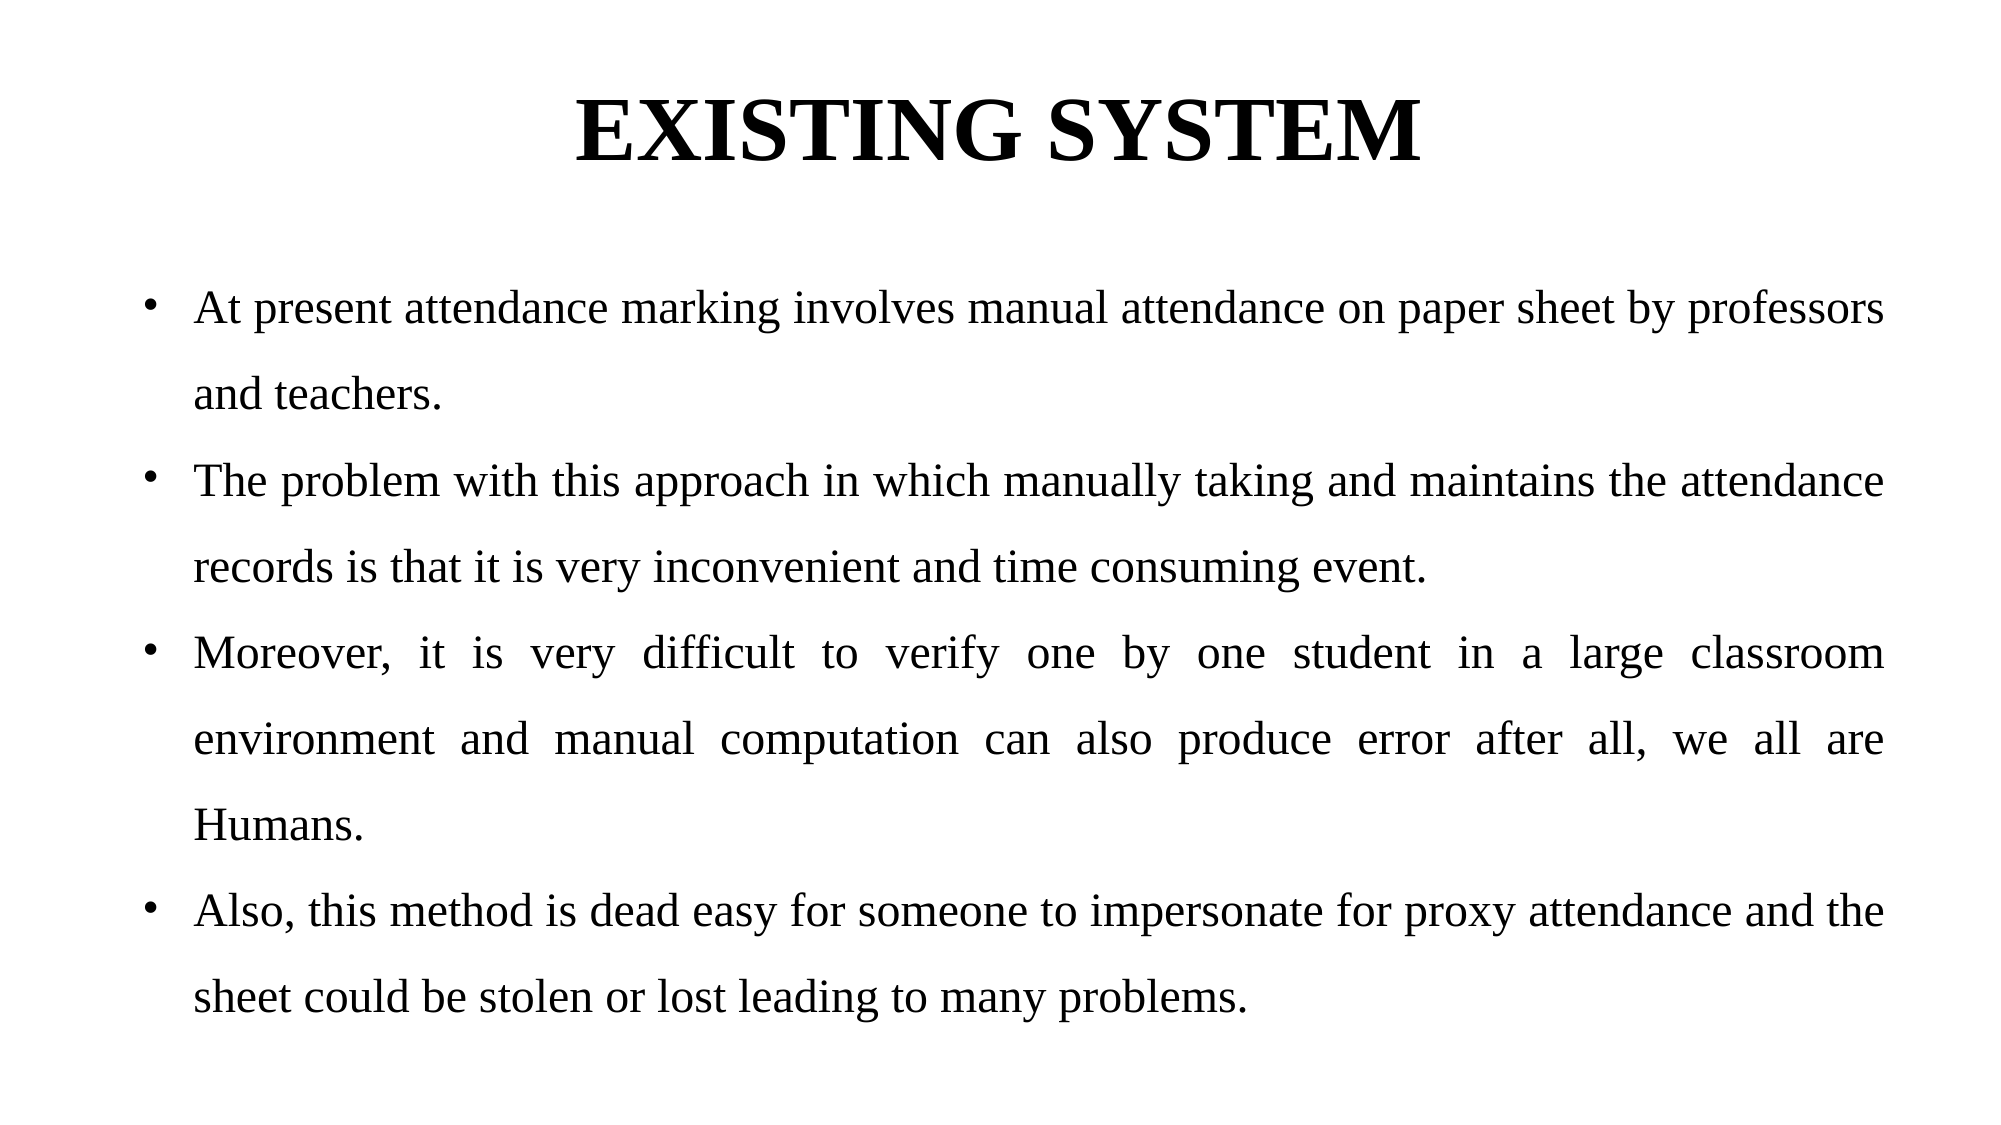

# EXISTING SYSTEM
At present attendance marking involves manual attendance on paper sheet by professors and teachers.
The problem with this approach in which manually taking and maintains the attendance records is that it is very inconvenient and time consuming event.
Moreover, it is very difficult to verify one by one student in a large classroom environment and manual computation can also produce error after all, we all are Humans.
Also, this method is dead easy for someone to impersonate for proxy attendance and the sheet could be stolen or lost leading to many problems.